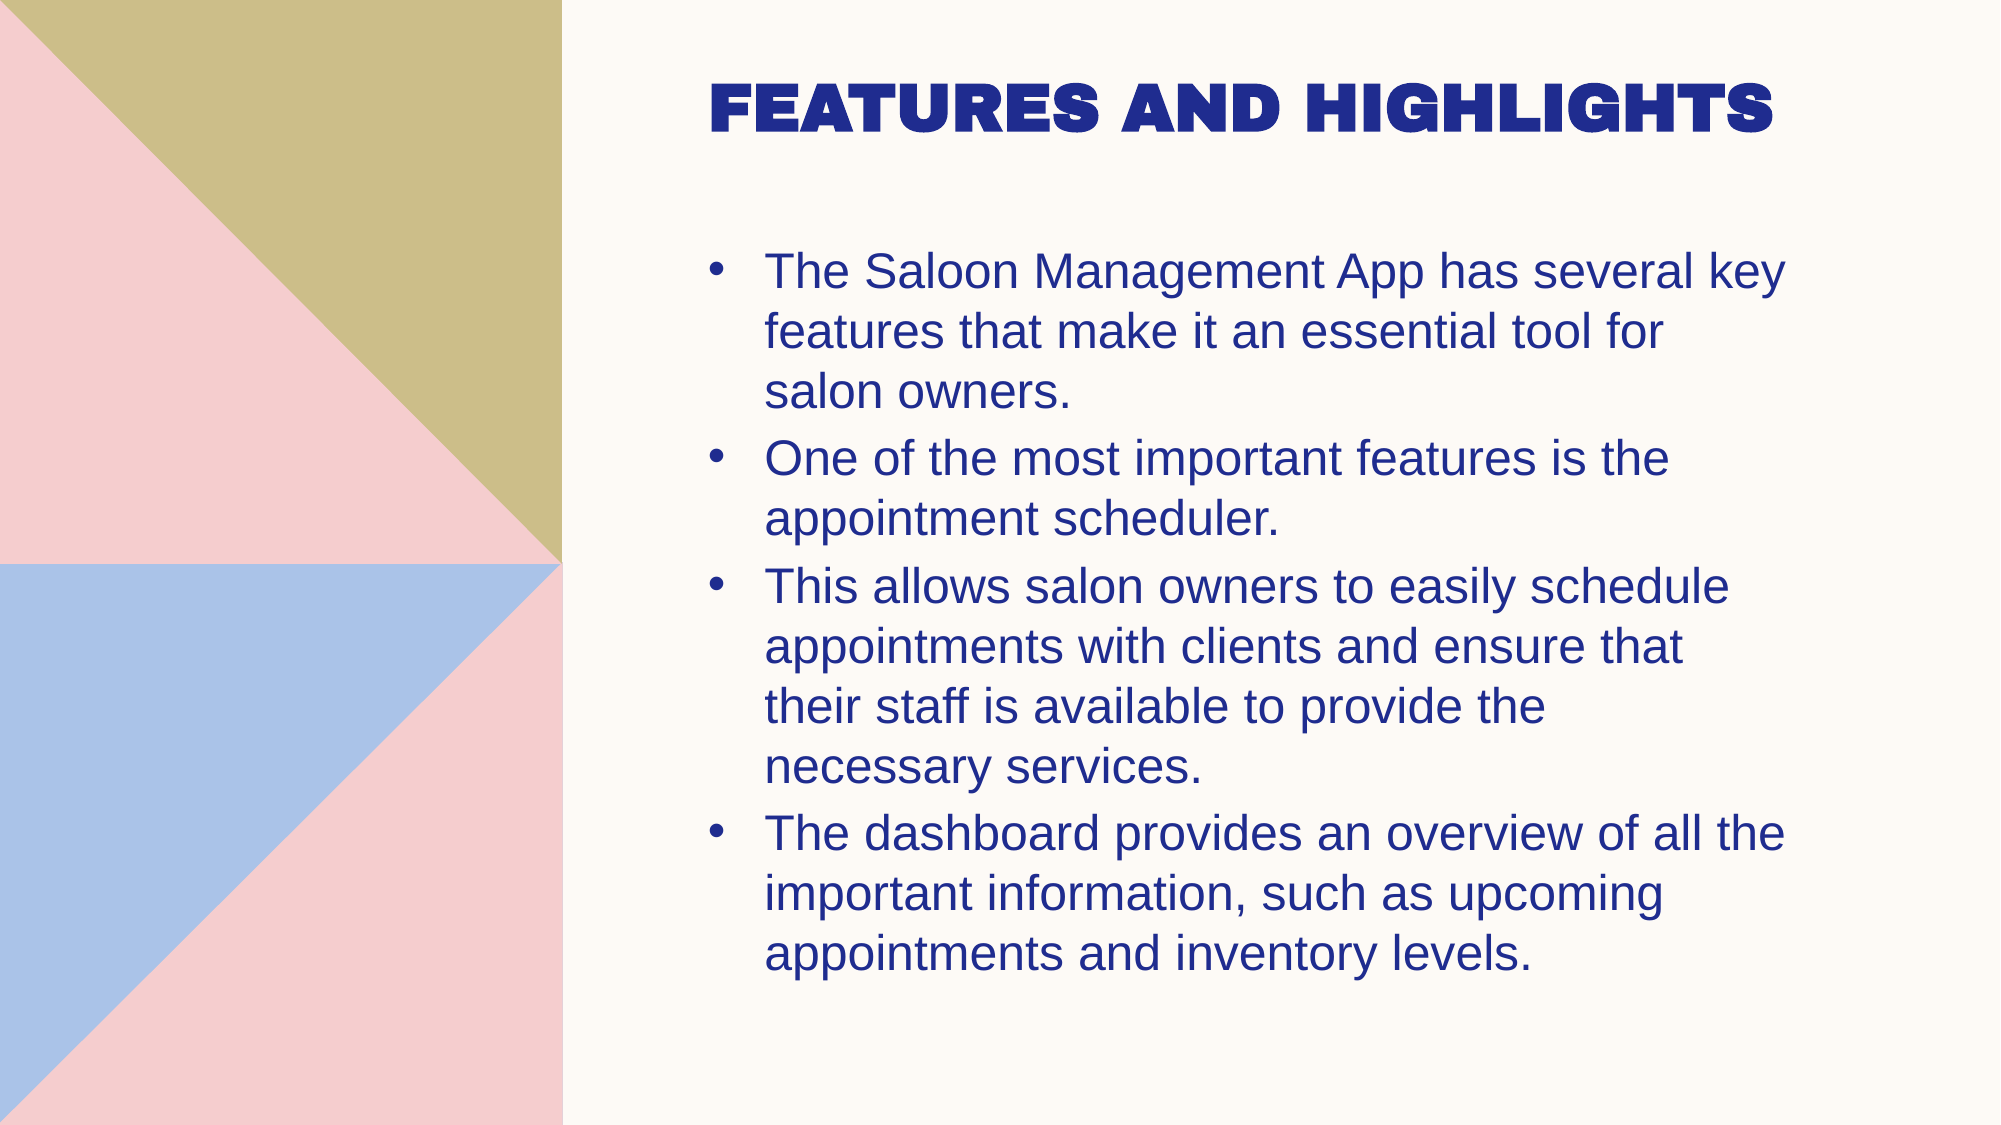

# Features and highlights
The Saloon Management App has several key features that make it an essential tool for salon owners.
One of the most important features is the appointment scheduler.
This allows salon owners to easily schedule appointments with clients and ensure that their staff is available to provide the necessary services.
The dashboard provides an overview of all the important information, such as upcoming appointments and inventory levels.